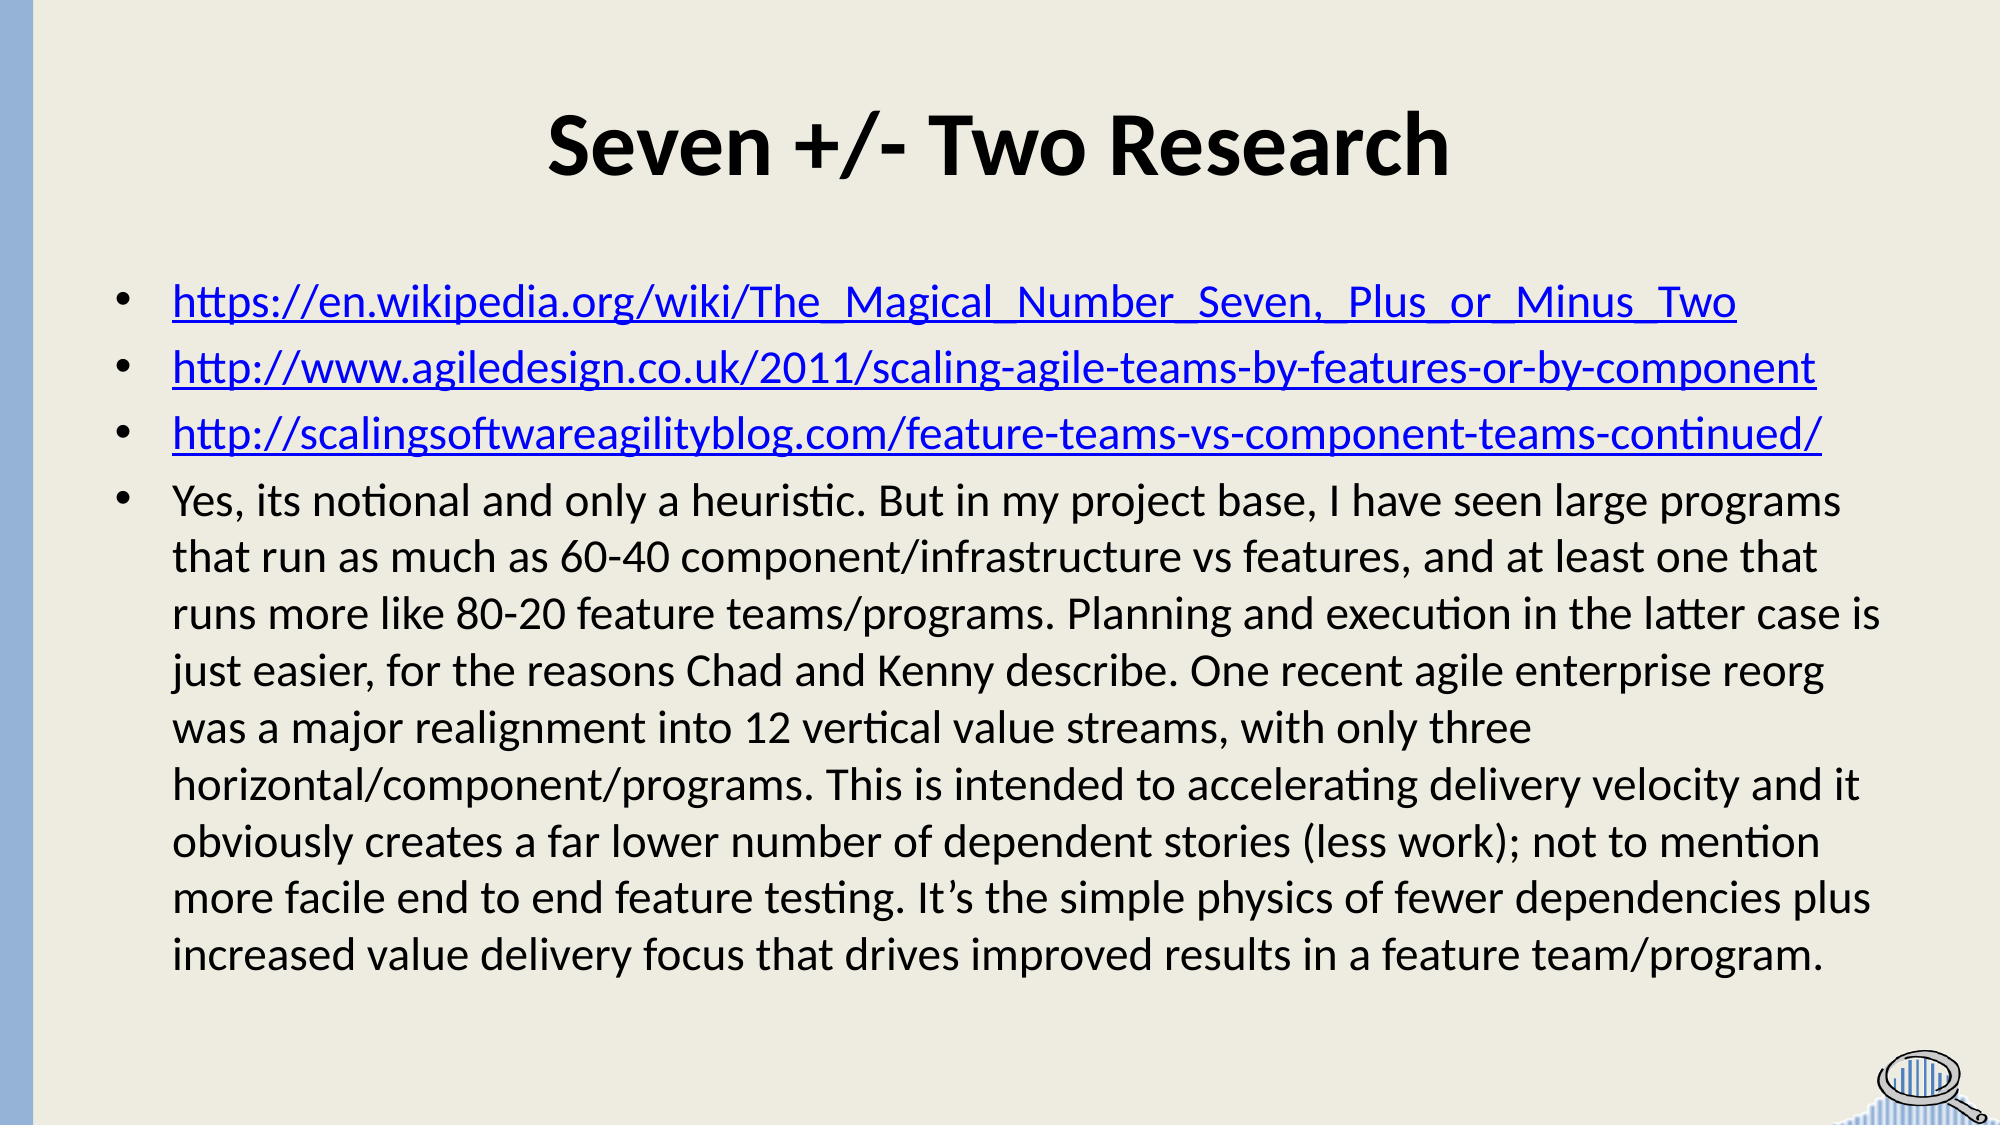

# Seven +/- Two Research
https://en.wikipedia.org/wiki/The_Magical_Number_Seven,_Plus_or_Minus_Two
http://www.agiledesign.co.uk/2011/scaling-agile-teams-by-features-or-by-component
http://scalingsoftwareagilityblog.com/feature-teams-vs-component-teams-continued/
Yes, its notional and only a heuristic. But in my project base, I have seen large programs that run as much as 60-40 component/infrastructure vs features, and at least one that runs more like 80-20 feature teams/programs. Planning and execution in the latter case is just easier, for the reasons Chad and Kenny describe. One recent agile enterprise reorg was a major realignment into 12 vertical value streams, with only three horizontal/component/programs. This is intended to accelerating delivery velocity and it obviously creates a far lower number of dependent stories (less work); not to mention more facile end to end feature testing. It’s the simple physics of fewer dependencies plus increased value delivery focus that drives improved results in a feature team/program.